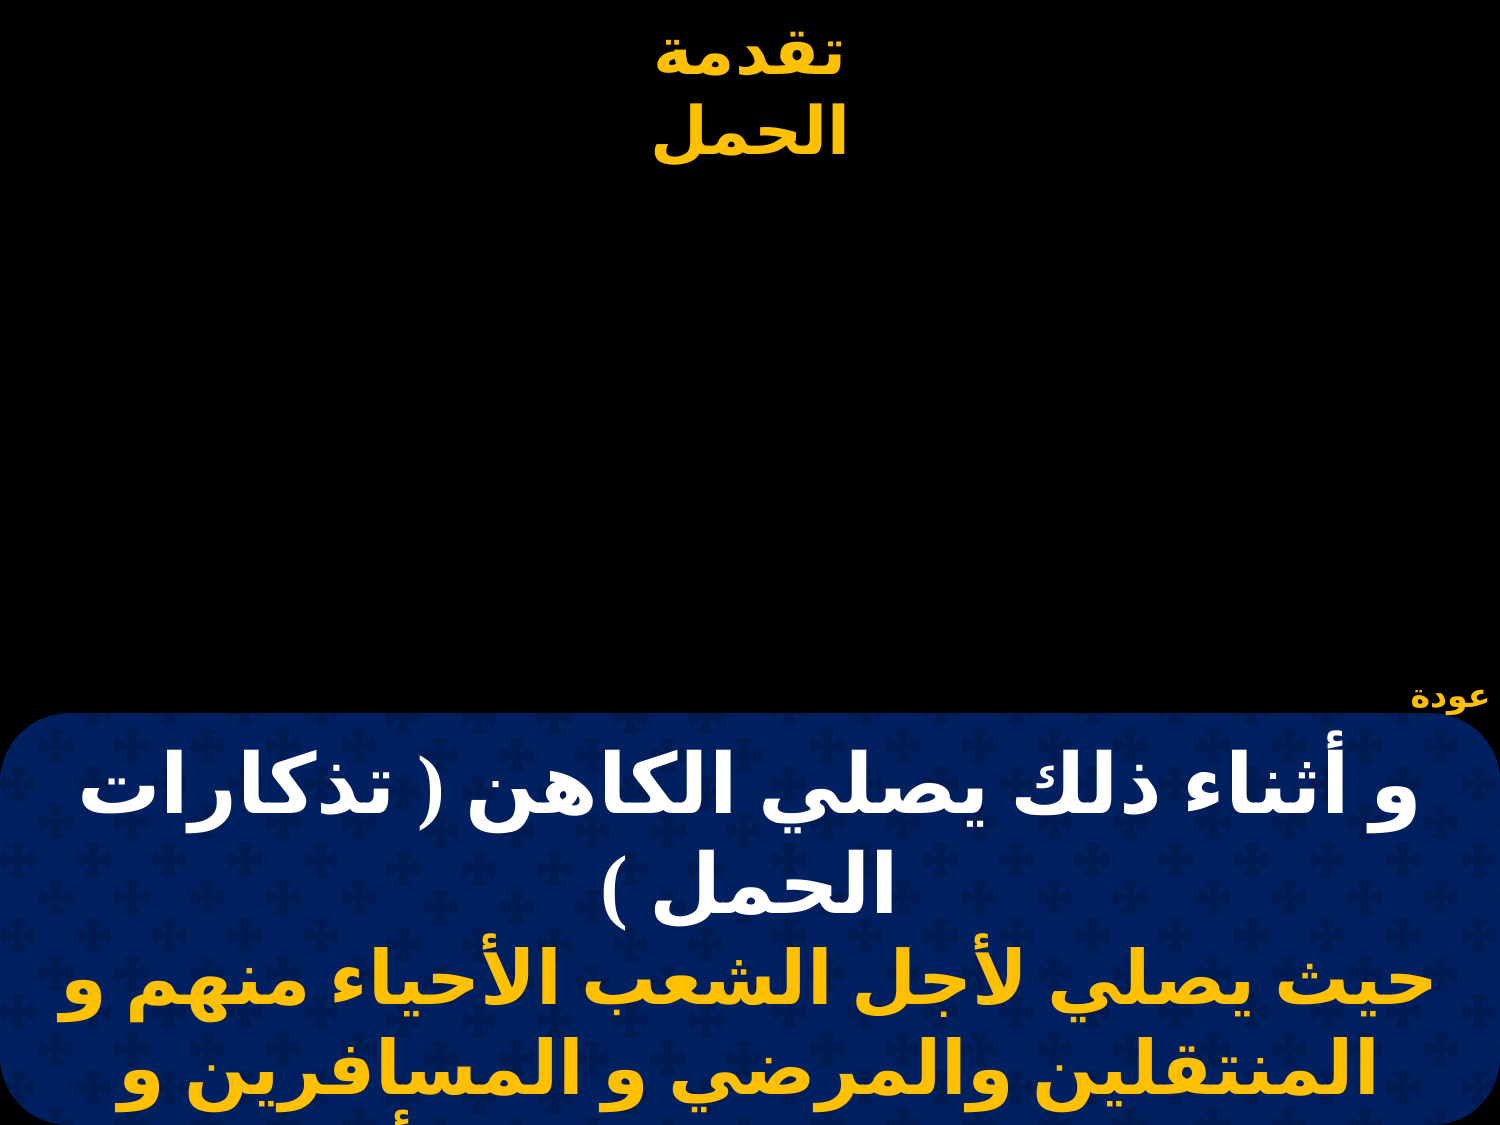

# تأمل اللي القربان
عودة
و أثناء ذلك يصلي الكاهن ( تذكارات الحمل )
حيث يصلي لأجل الشعب الأحياء منهم و المنتقلين والمرضي و المسافرين و المسجونين و الذين فى شدة أو ضيقة و عن أهل بيته و عن المسيحيين عموماً